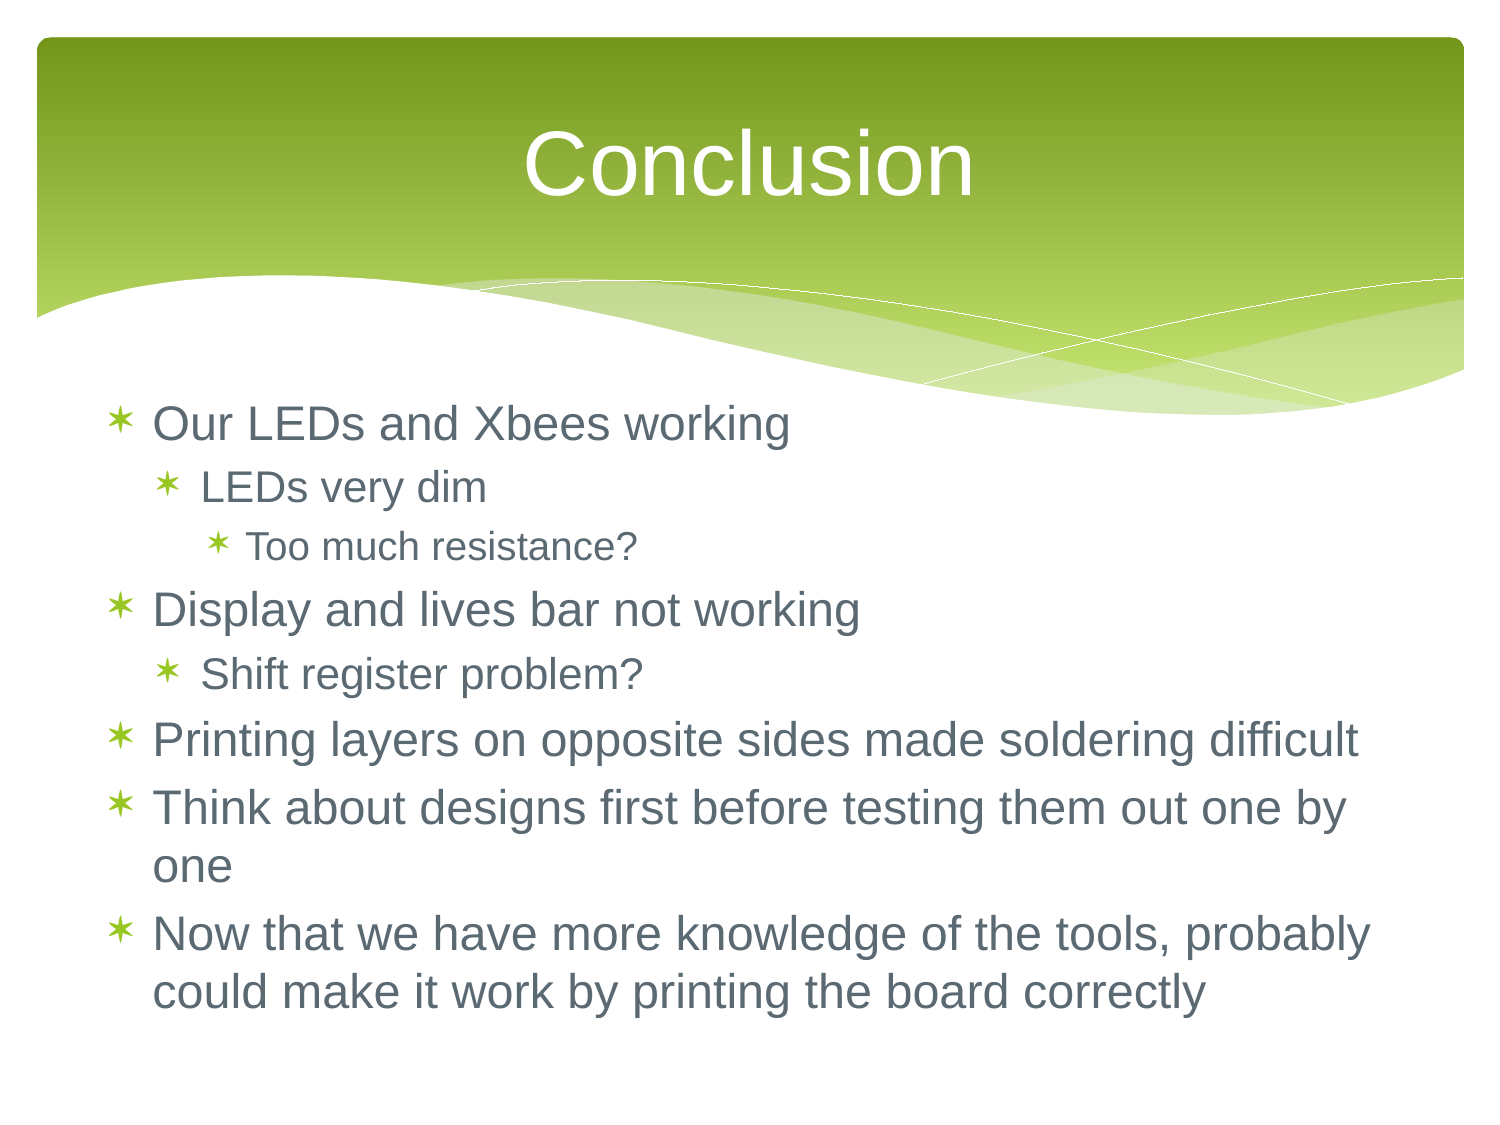

# Conclusion
Our LEDs and Xbees working
LEDs very dim
Too much resistance?
Display and lives bar not working
Shift register problem?
Printing layers on opposite sides made soldering difficult
Think about designs first before testing them out one by one
Now that we have more knowledge of the tools, probably could make it work by printing the board correctly